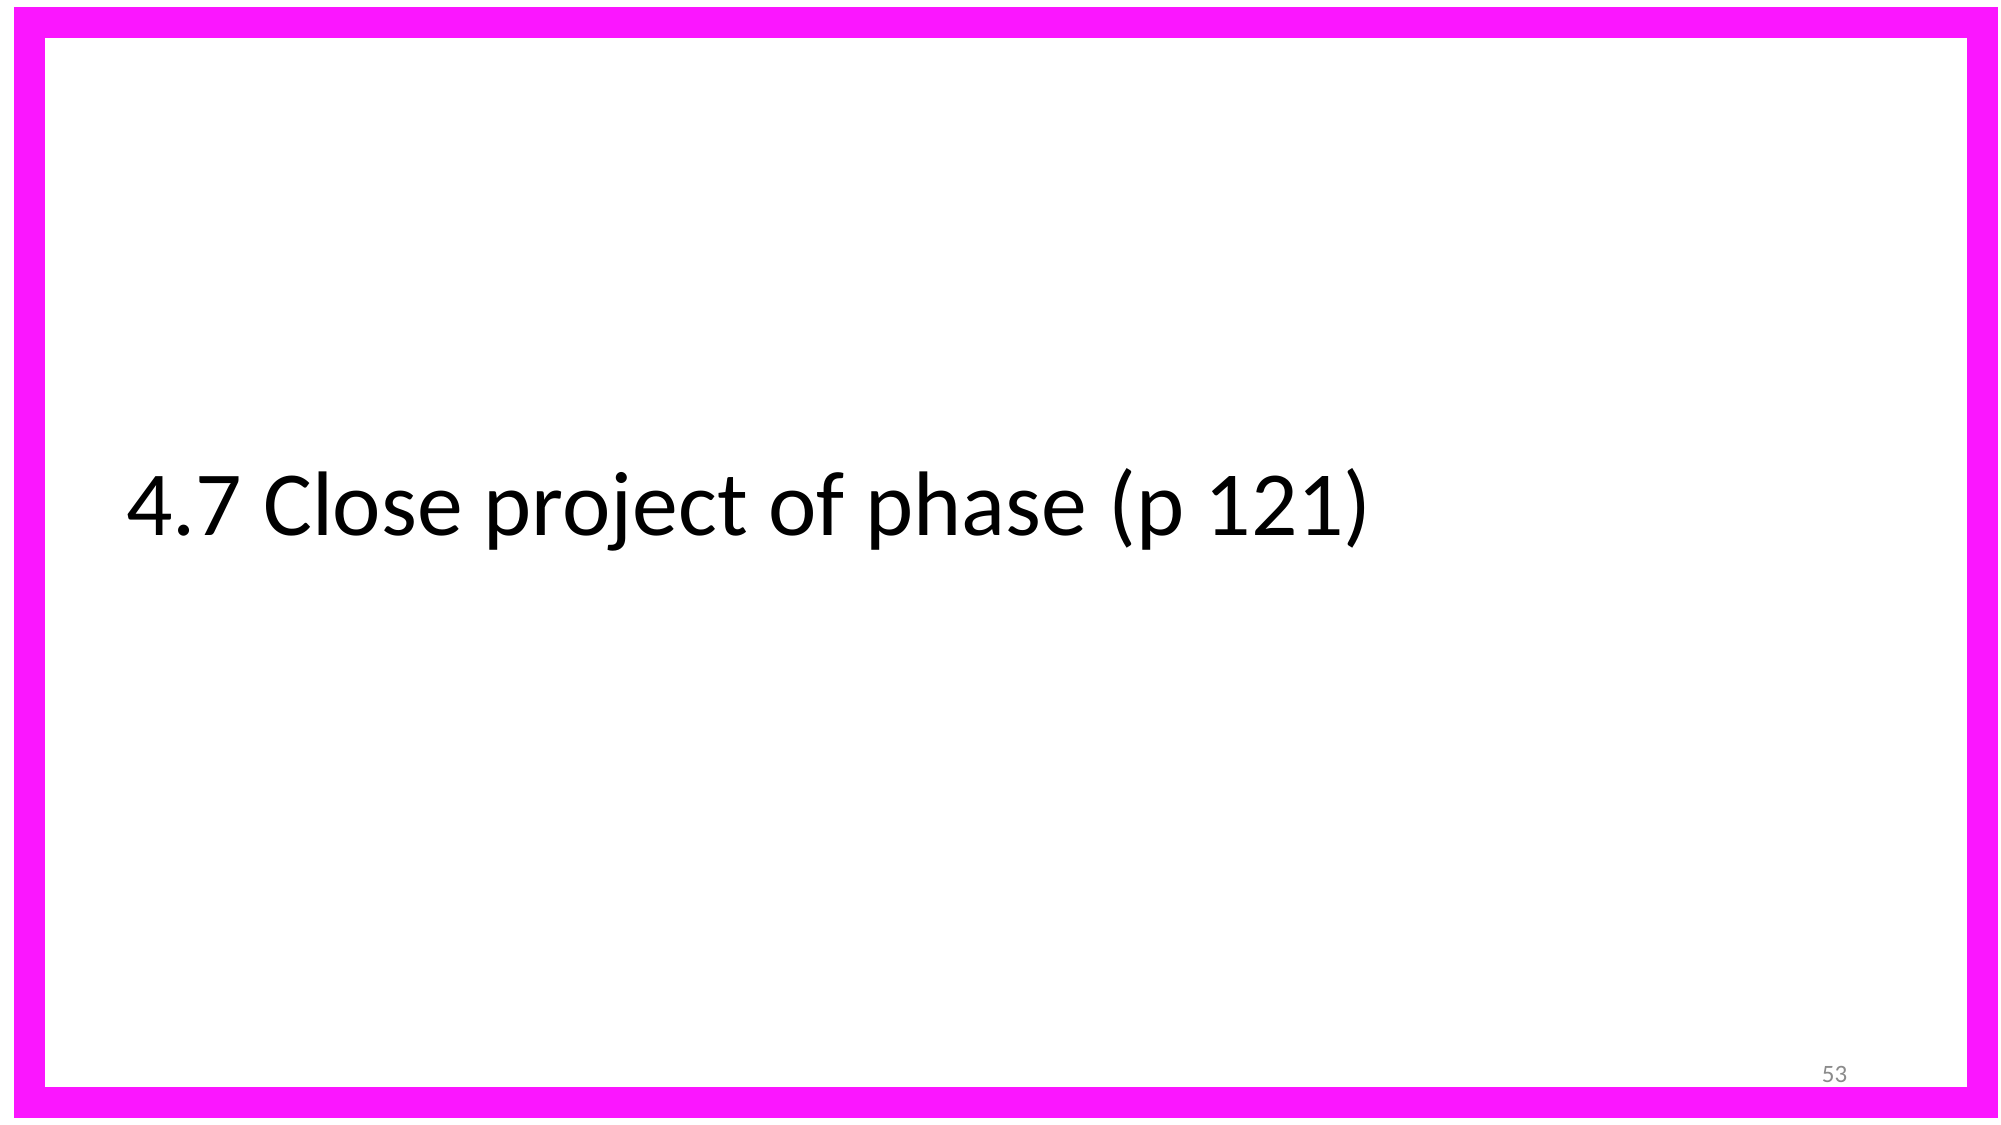

# 4.7 Close project of phase (p 121)
53